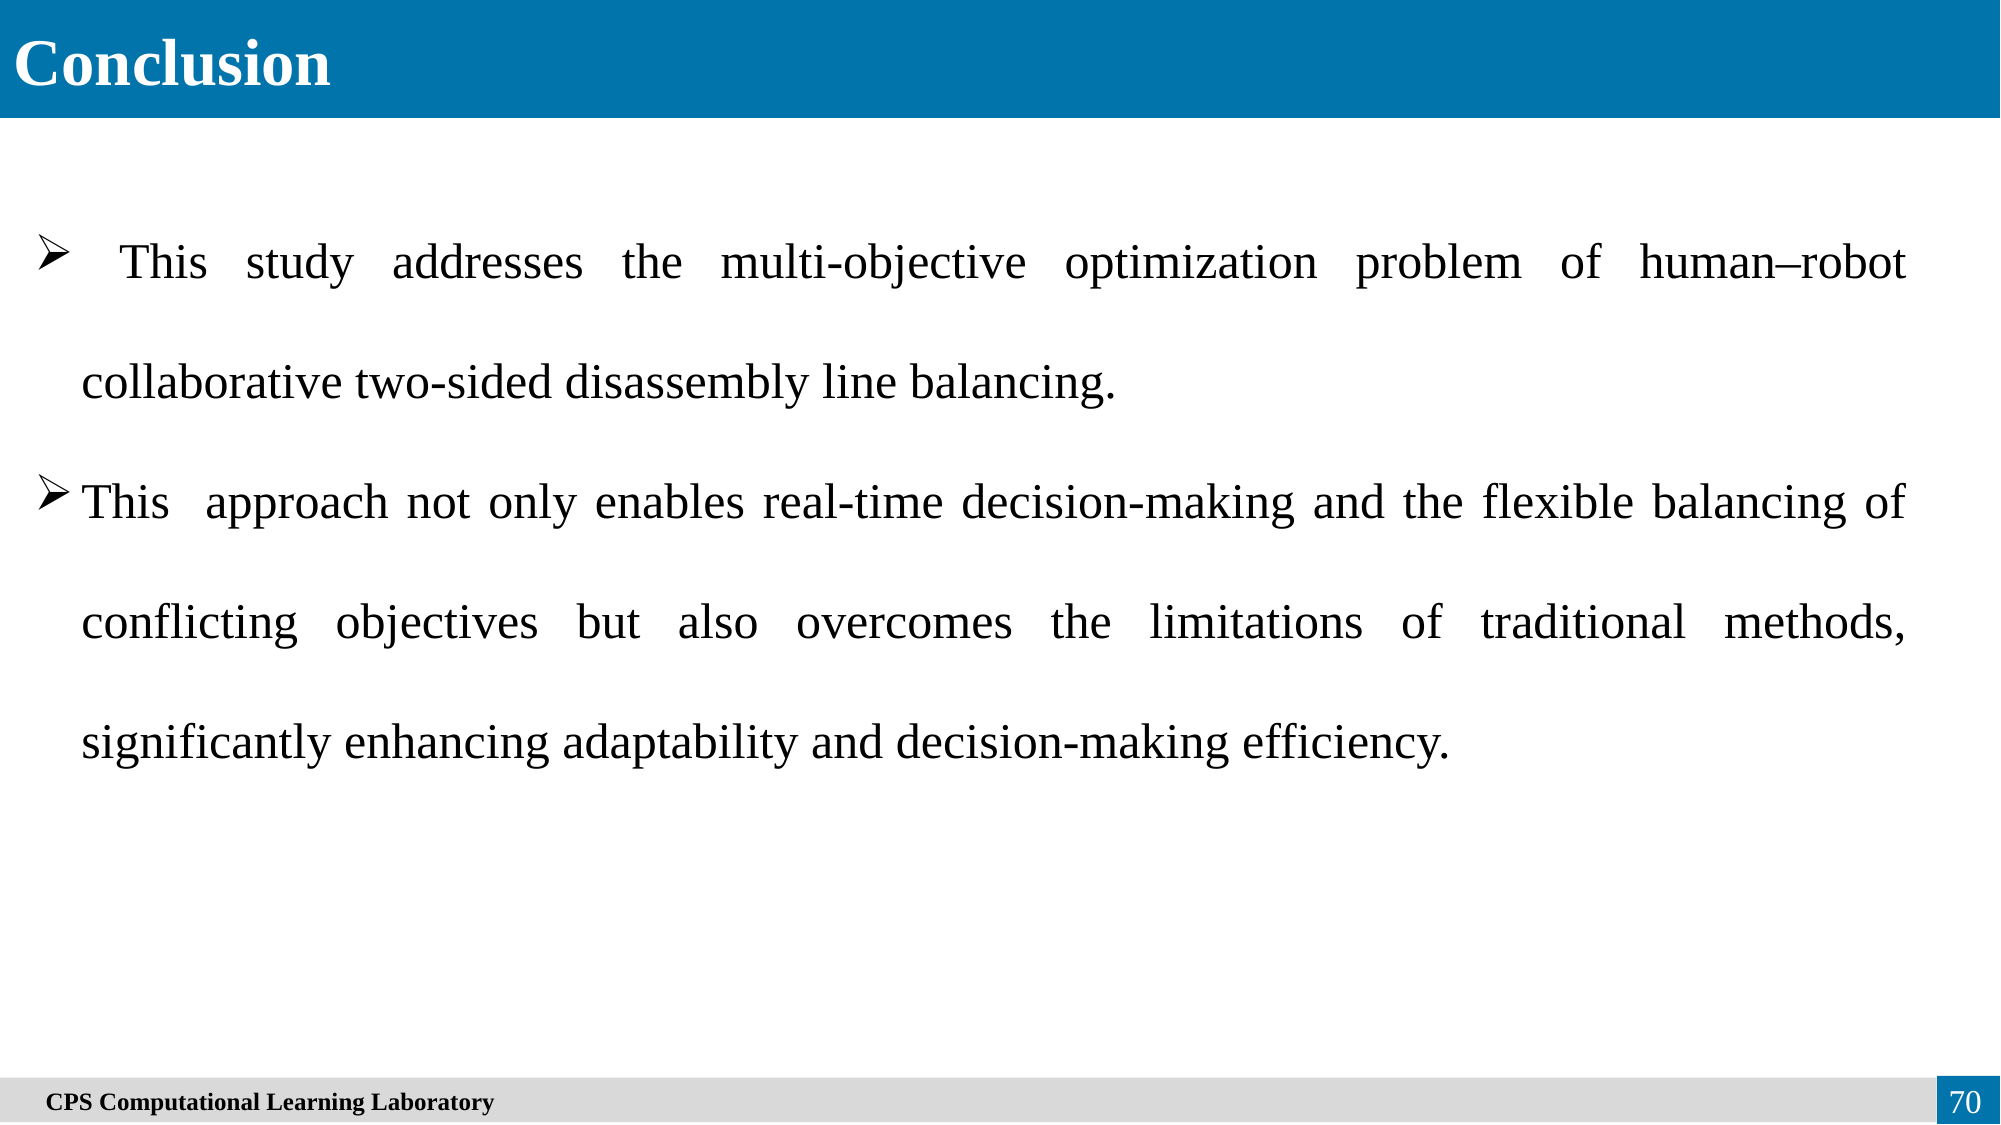

Conclusion
 This study addresses the multi-objective optimization problem of human–robot collaborative two-sided disassembly line balancing.
This  approach not only enables real-time decision-making and the flexible balancing of conflicting objectives but also overcomes the limitations of traditional methods, significantly enhancing adaptability and decision-making efficiency.
70
　CPS Computational Learning Laboratory